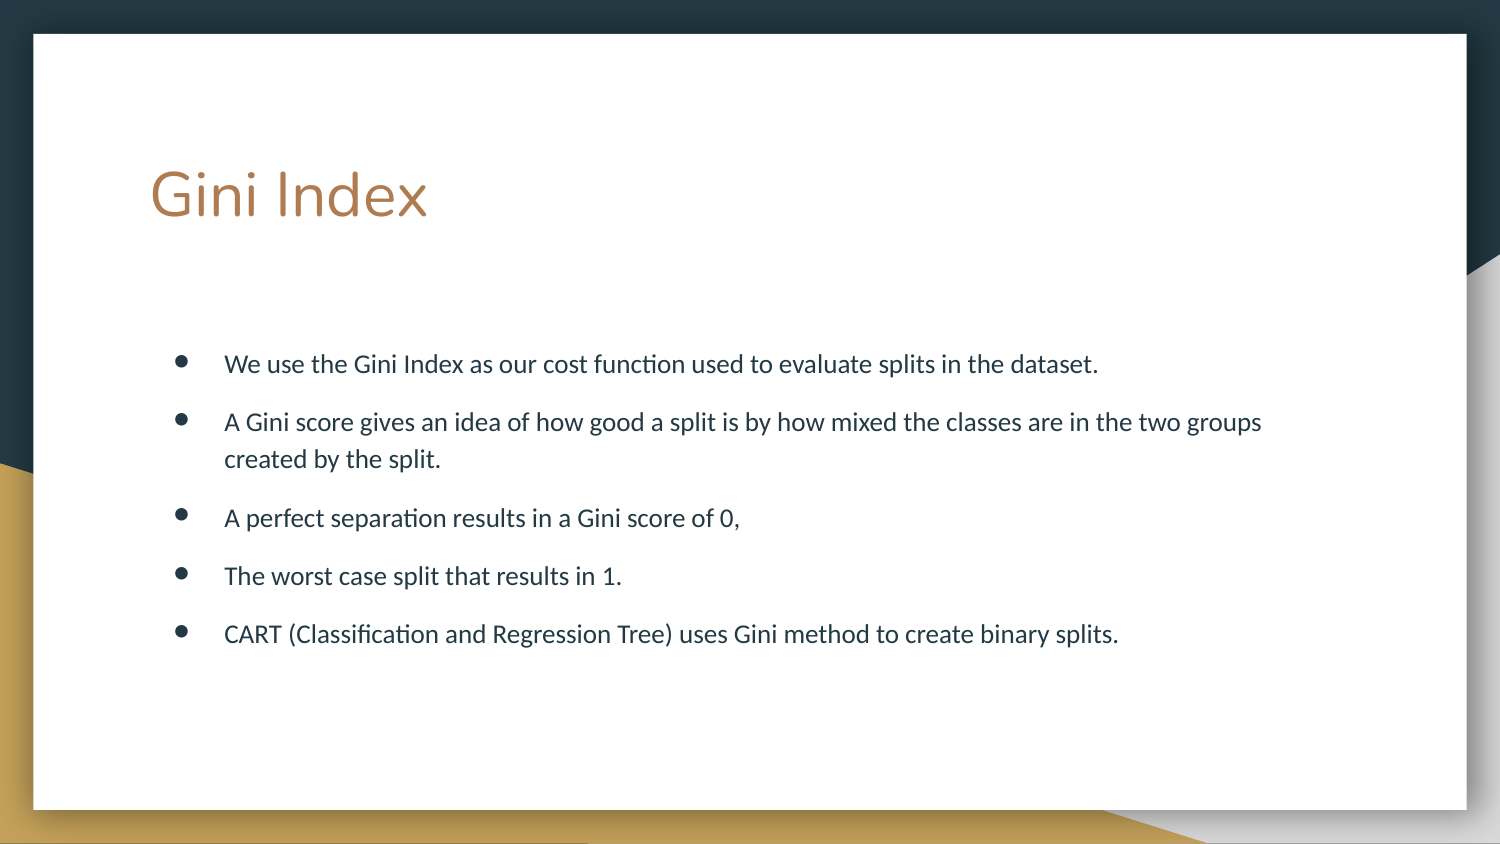

# Gini Index
We use the Gini Index as our cost function used to evaluate splits in the dataset.
A Gini score gives an idea of how good a split is by how mixed the classes are in the two groups created by the split.
A perfect separation results in a Gini score of 0,
The worst case split that results in 1.
CART (Classification and Regression Tree) uses Gini method to create binary splits.